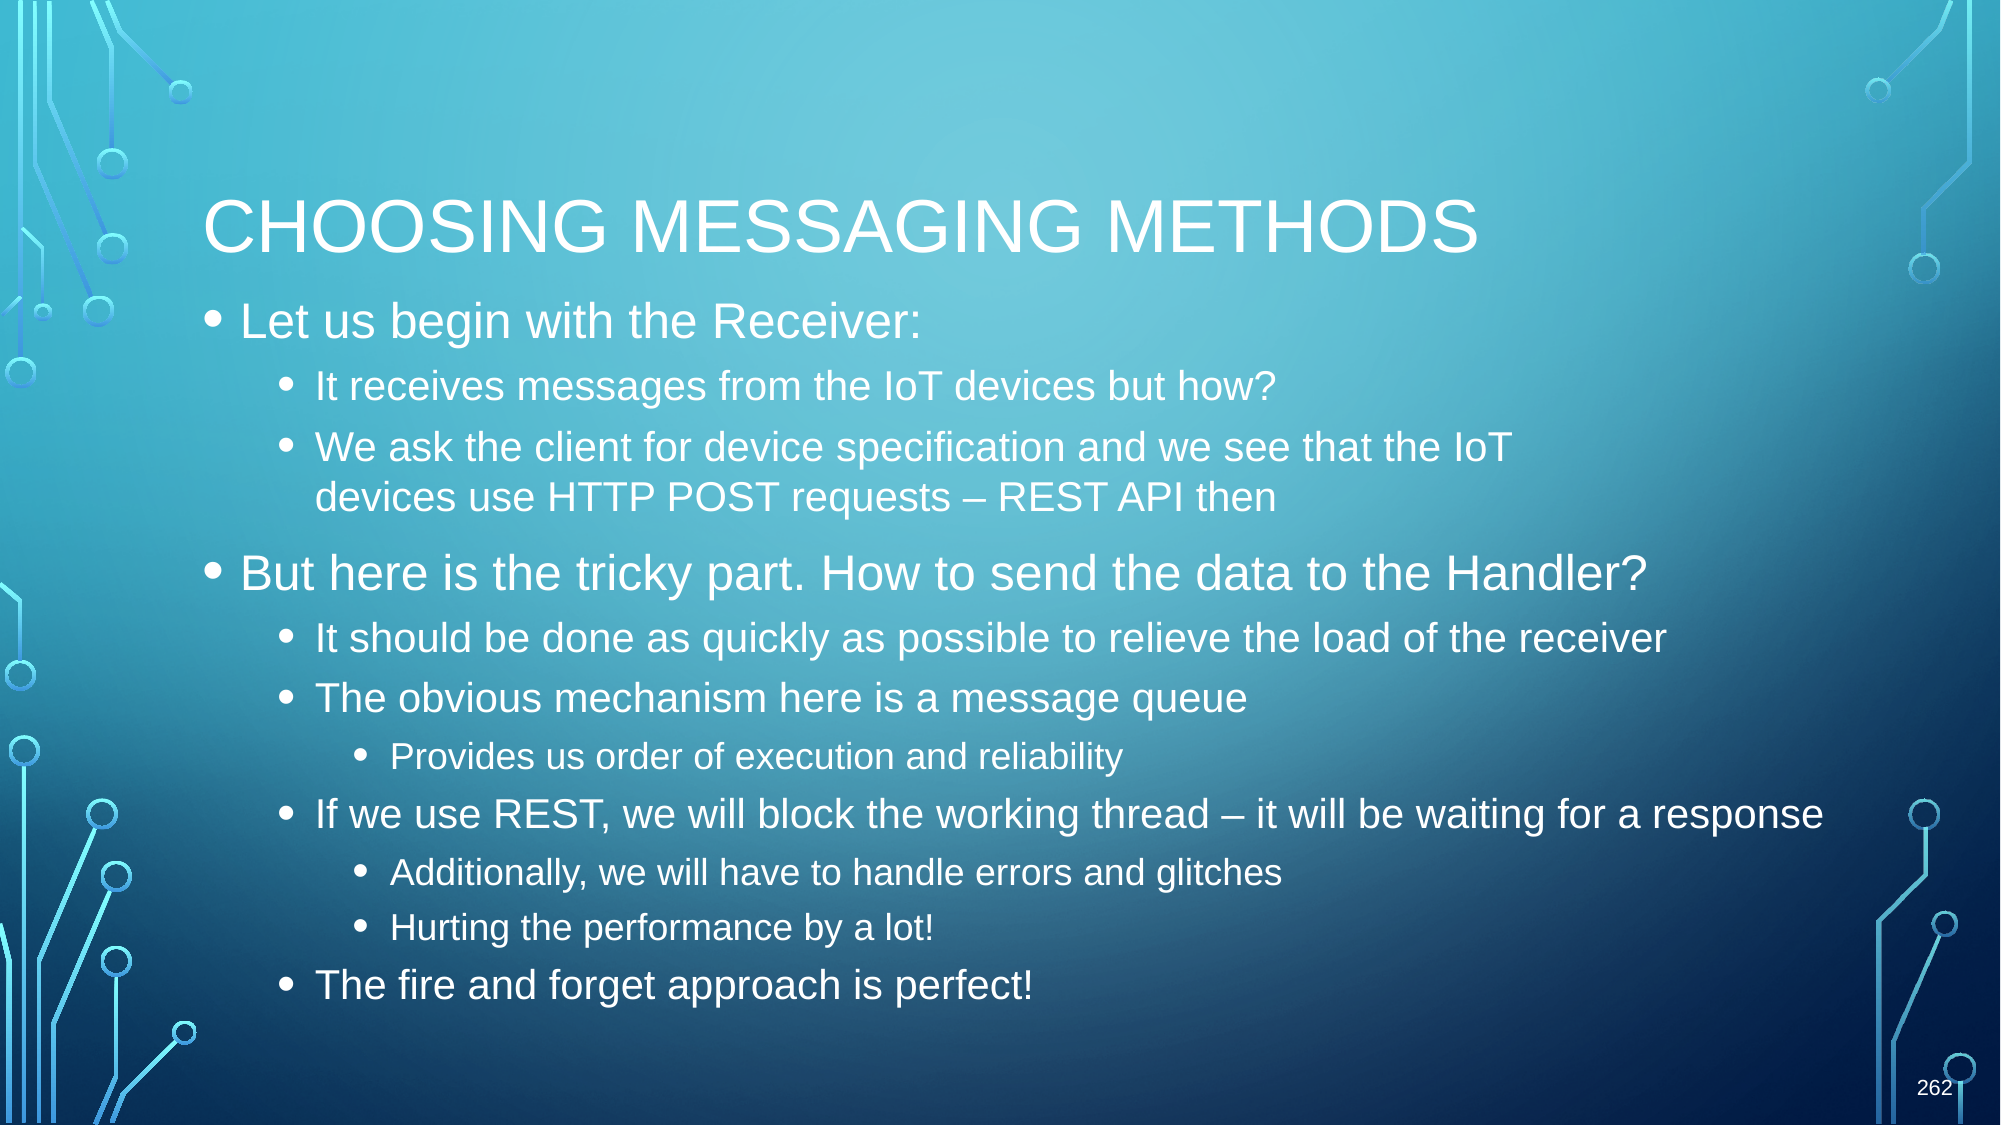

# Choosing messaging methods
Let us begin with the Receiver:
It receives messages from the IoT devices but how?
We ask the client for device specification and we see that the IoT
devices use HTTP POST requests – REST API then
But here is the tricky part. How to send the data to the Handler?
It should be done as quickly as possible to relieve the load of the receiver
The obvious mechanism here is a message queue
Provides us order of execution and reliability
If we use REST, we will block the working thread – it will be waiting for a response
Additionally, we will have to handle errors and glitches
Hurting the performance by a lot!
The fire and forget approach is perfect!
262